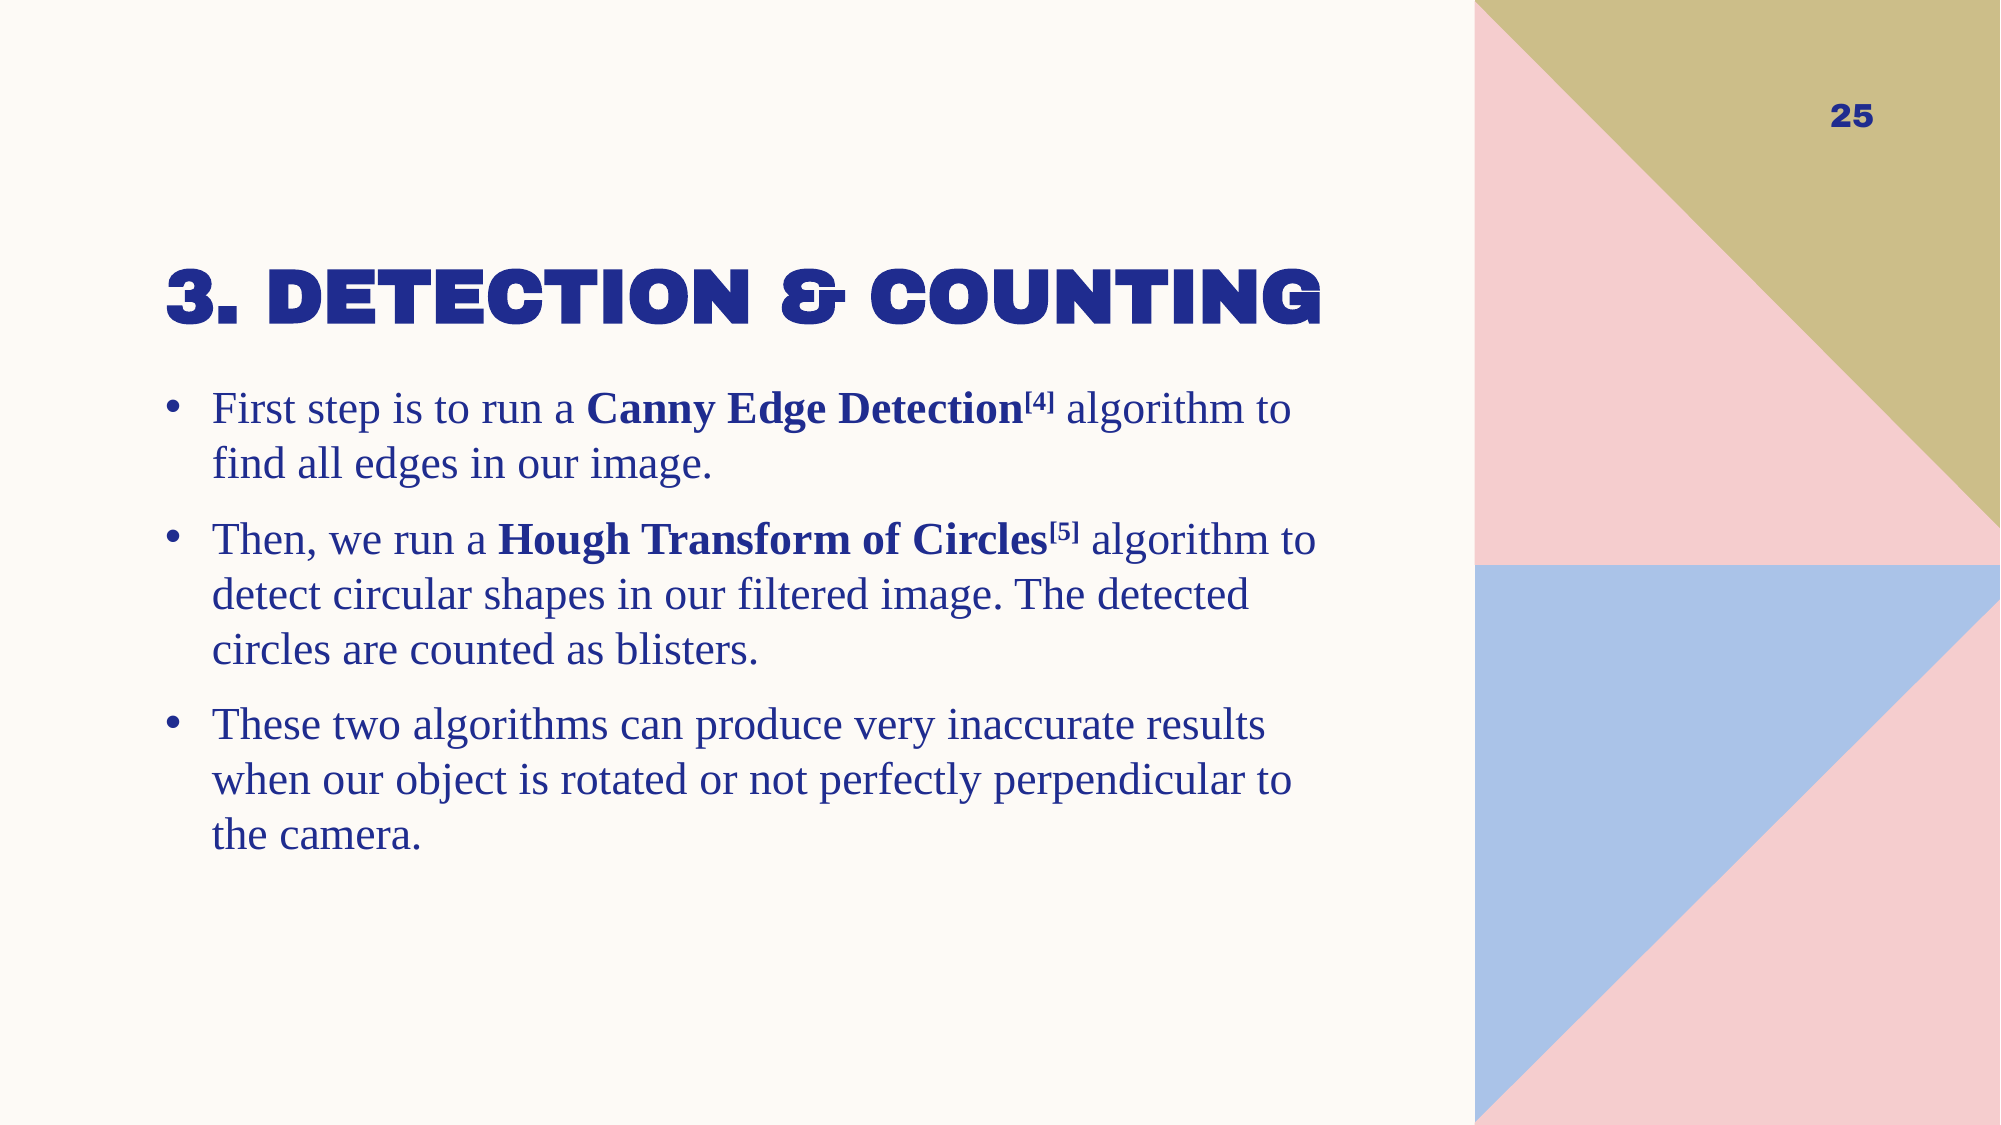

25
# 3. DETECTION & COUNTING
First step is to run a Canny Edge Detection[4] algorithm to find all edges in our image.
Then, we run a Hough Transform of Circles[5] algorithm to detect circular shapes in our filtered image. The detected circles are counted as blisters.
These two algorithms can produce very inaccurate results when our object is rotated or not perfectly perpendicular to the camera.